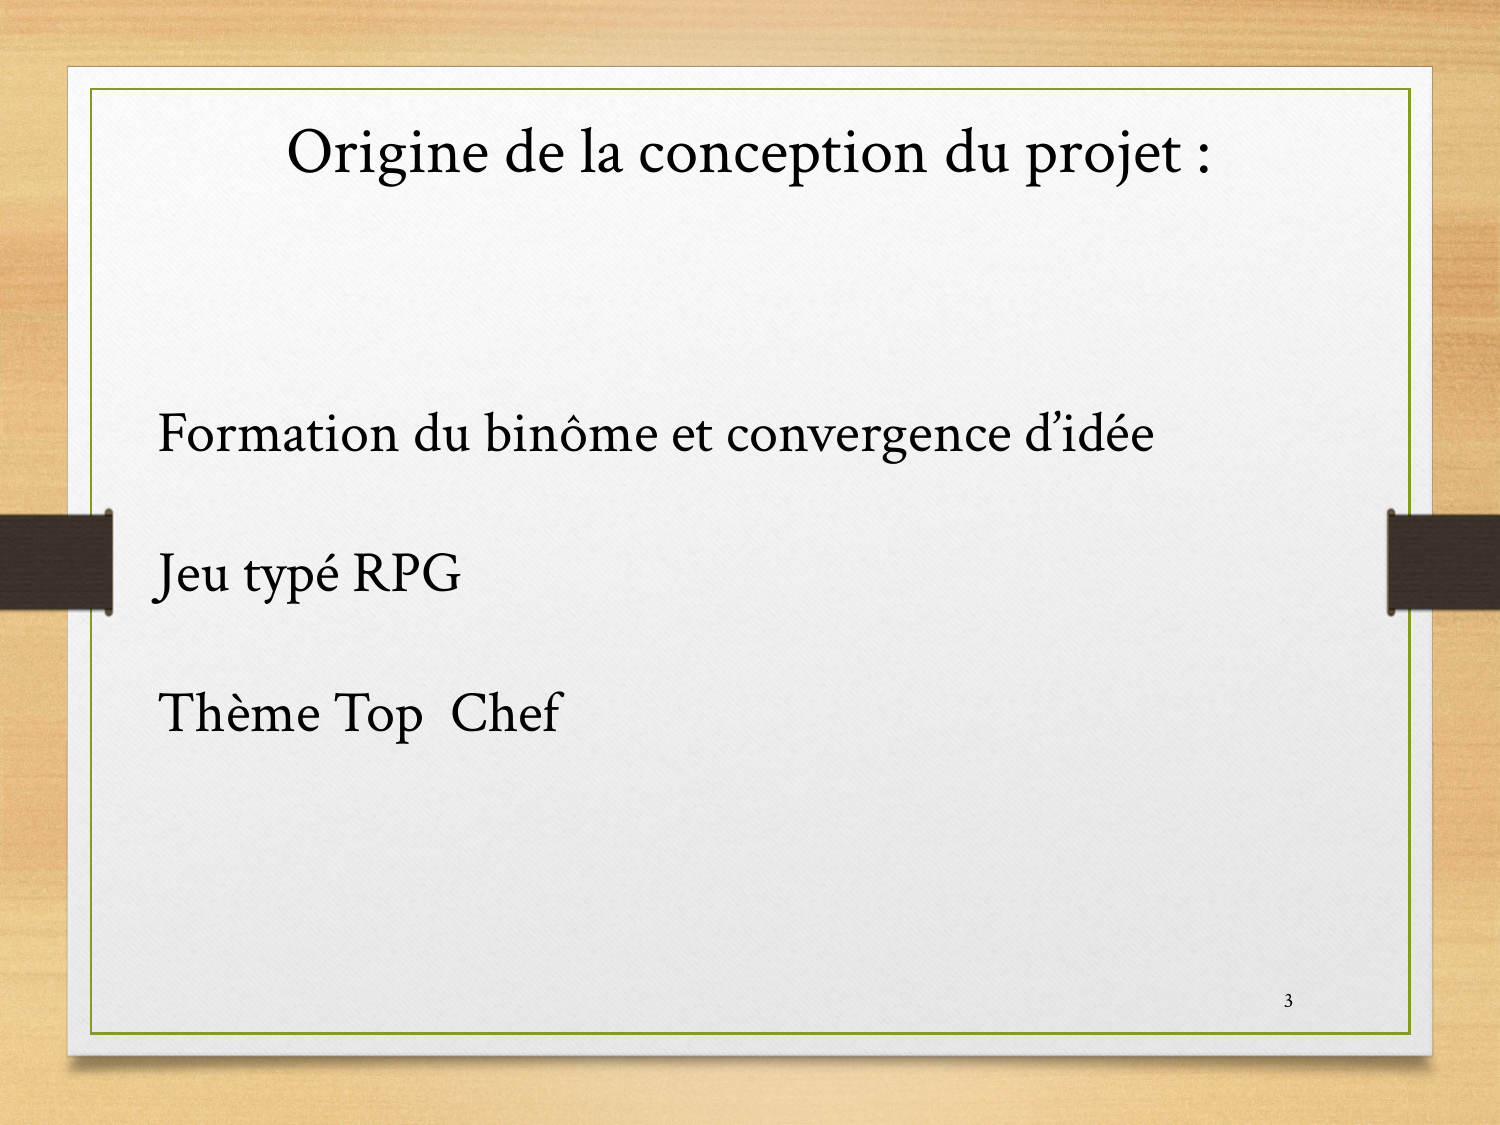

Origine de la conception du projet :

Formation du binôme et convergence d’idée

Jeu typé RPG

Thème Top  Chef
3